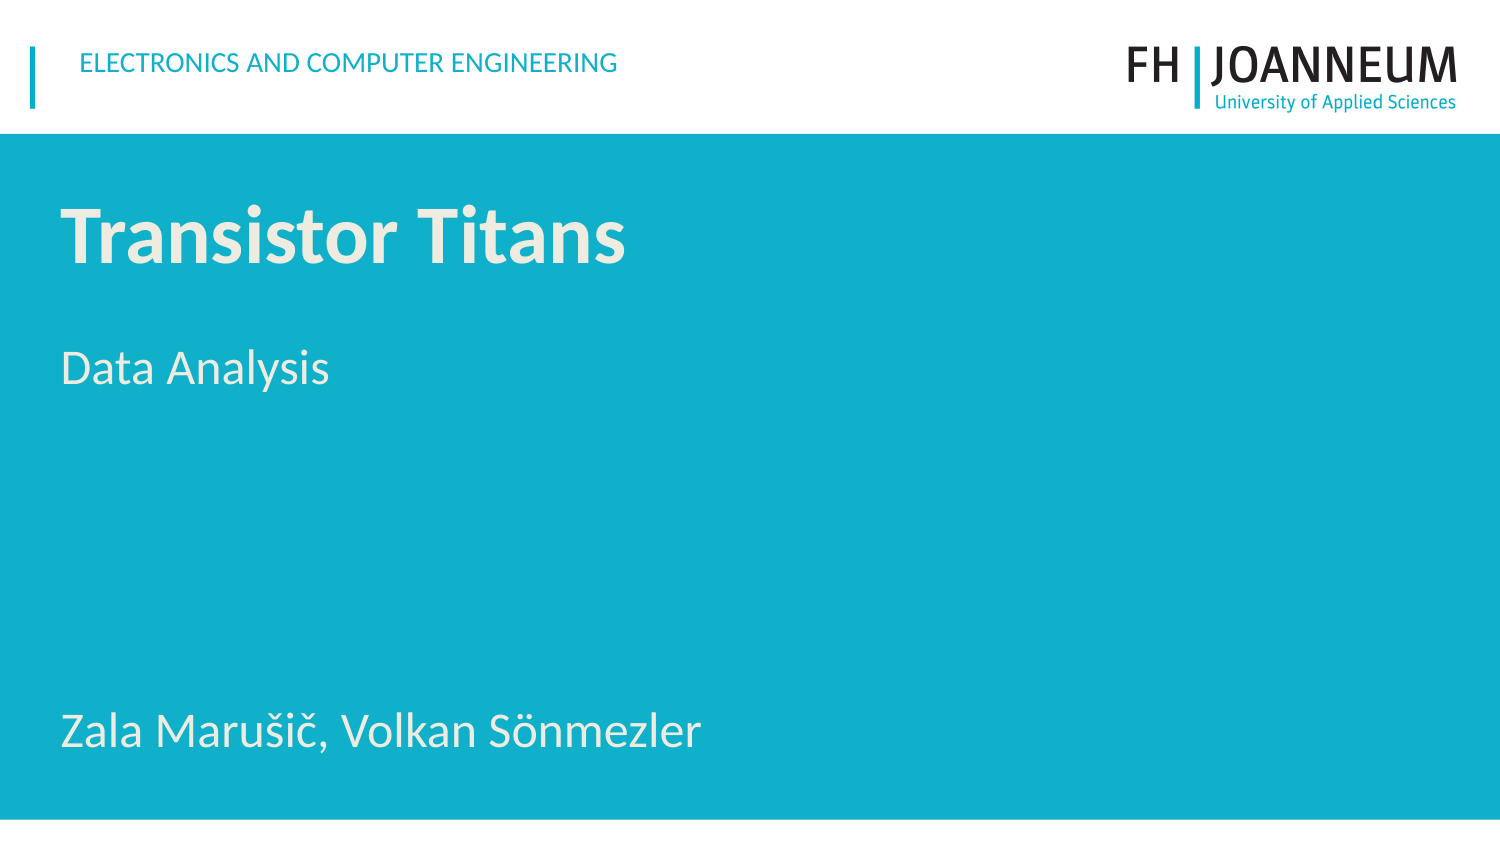

# Transistor Titans
Data Analysis
Zala Marušič, Volkan Sönmezler